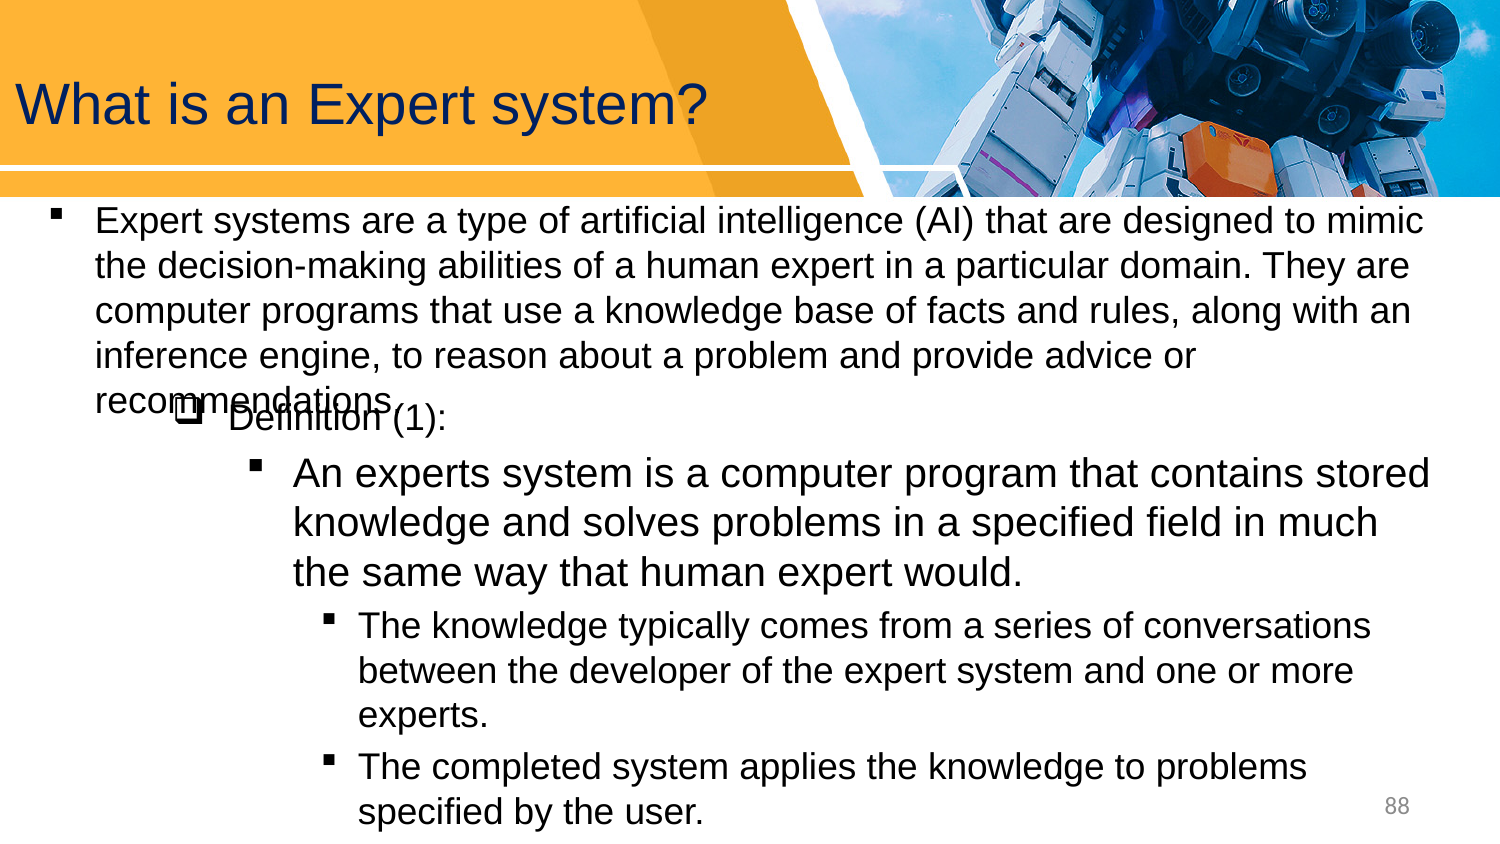

# What is an Expert system?
Expert systems are a type of artificial intelligence (AI) that are designed to mimic the decision-making abilities of a human expert in a particular domain. They are computer programs that use a knowledge base of facts and rules, along with an inference engine, to reason about a problem and provide advice or recommendations.
Definition (1):
An experts system is a computer program that contains stored knowledge and solves problems in a specified field in much the same way that human expert would.
The knowledge typically comes from a series of conversations between the developer of the expert system and one or more experts.
The completed system applies the knowledge to problems specified by the user.

88